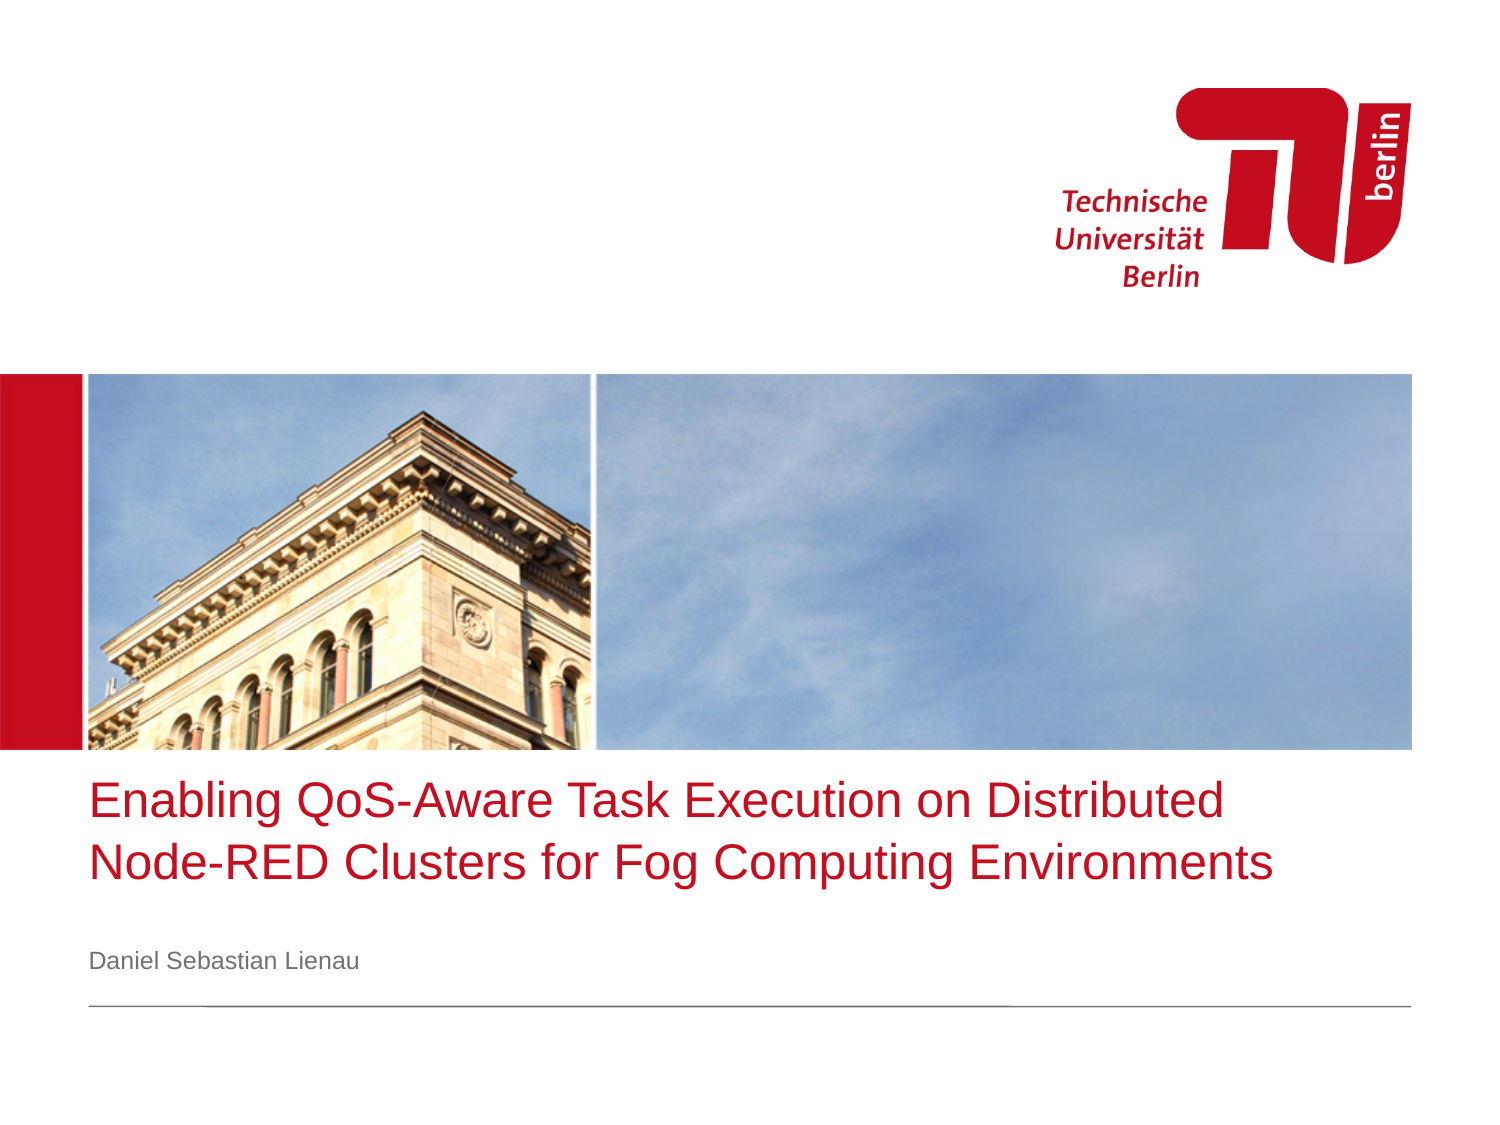

# Enabling QoS-Aware Task Execution on Distributed Node-RED Clusters for Fog Computing Environments
Daniel Sebastian Lienau